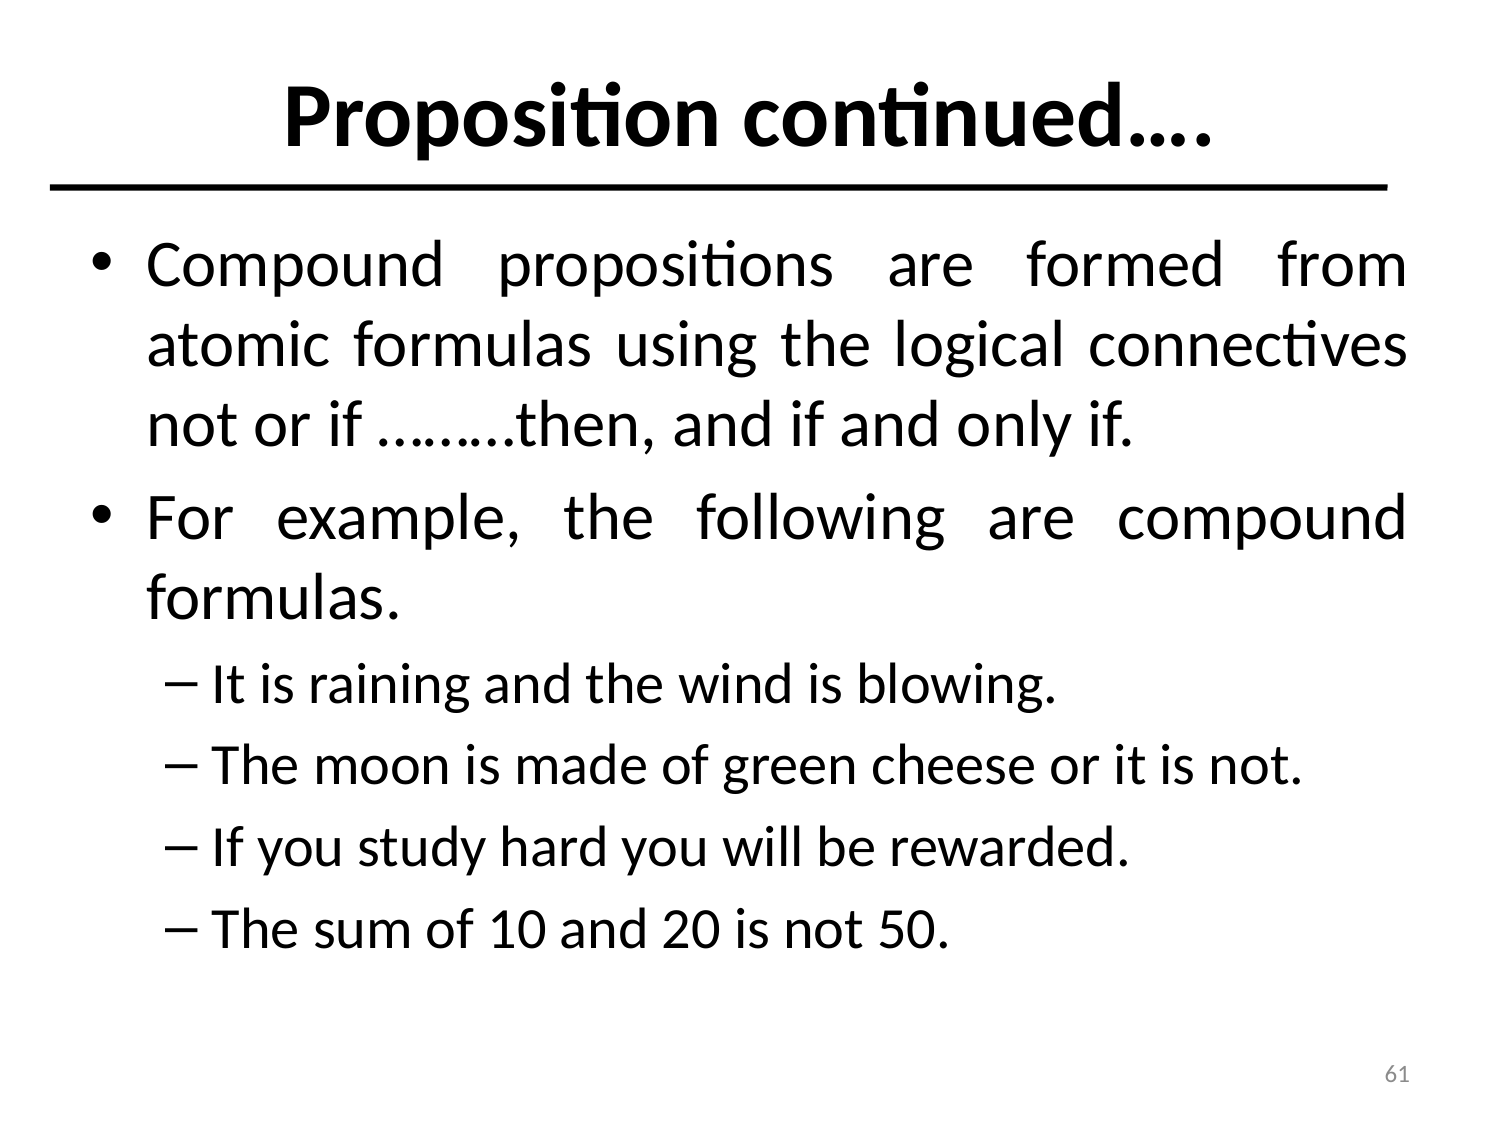

# Proposition continued….

Compound propositions are formed from atomic formulas using the logical connectives not or if ………then, and if and only if.
For example, the following are compound formulas.
It is raining and the wind is blowing.
The moon is made of green cheese or it is not.
If you study hard you will be rewarded.
The sum of 10 and 20 is not 50.

61